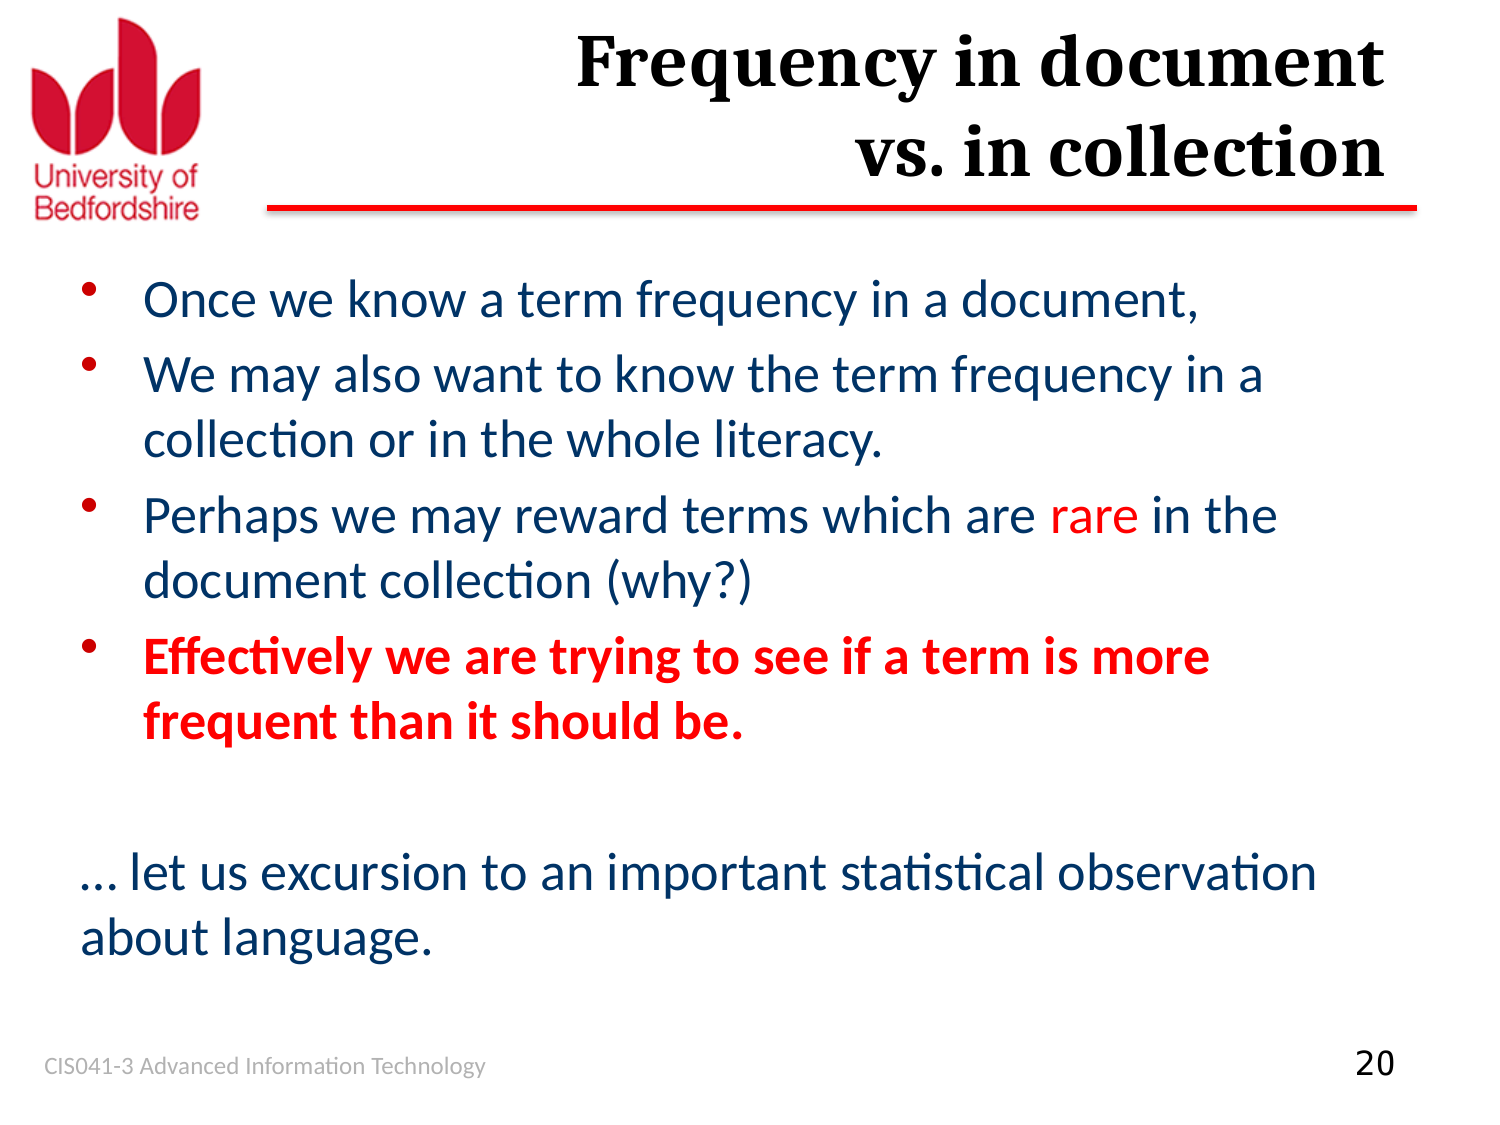

# Frequency in document vs. in collection
Once we know a term frequency in a document,
We may also want to know the term frequency in a collection or in the whole literacy.
Perhaps we may reward terms which are rare in the document collection (why?)
Effectively we are trying to see if a term is more frequent than it should be.

… let us excursion to an important statistical observation about language.
CIS041-3 Advanced Information Technology